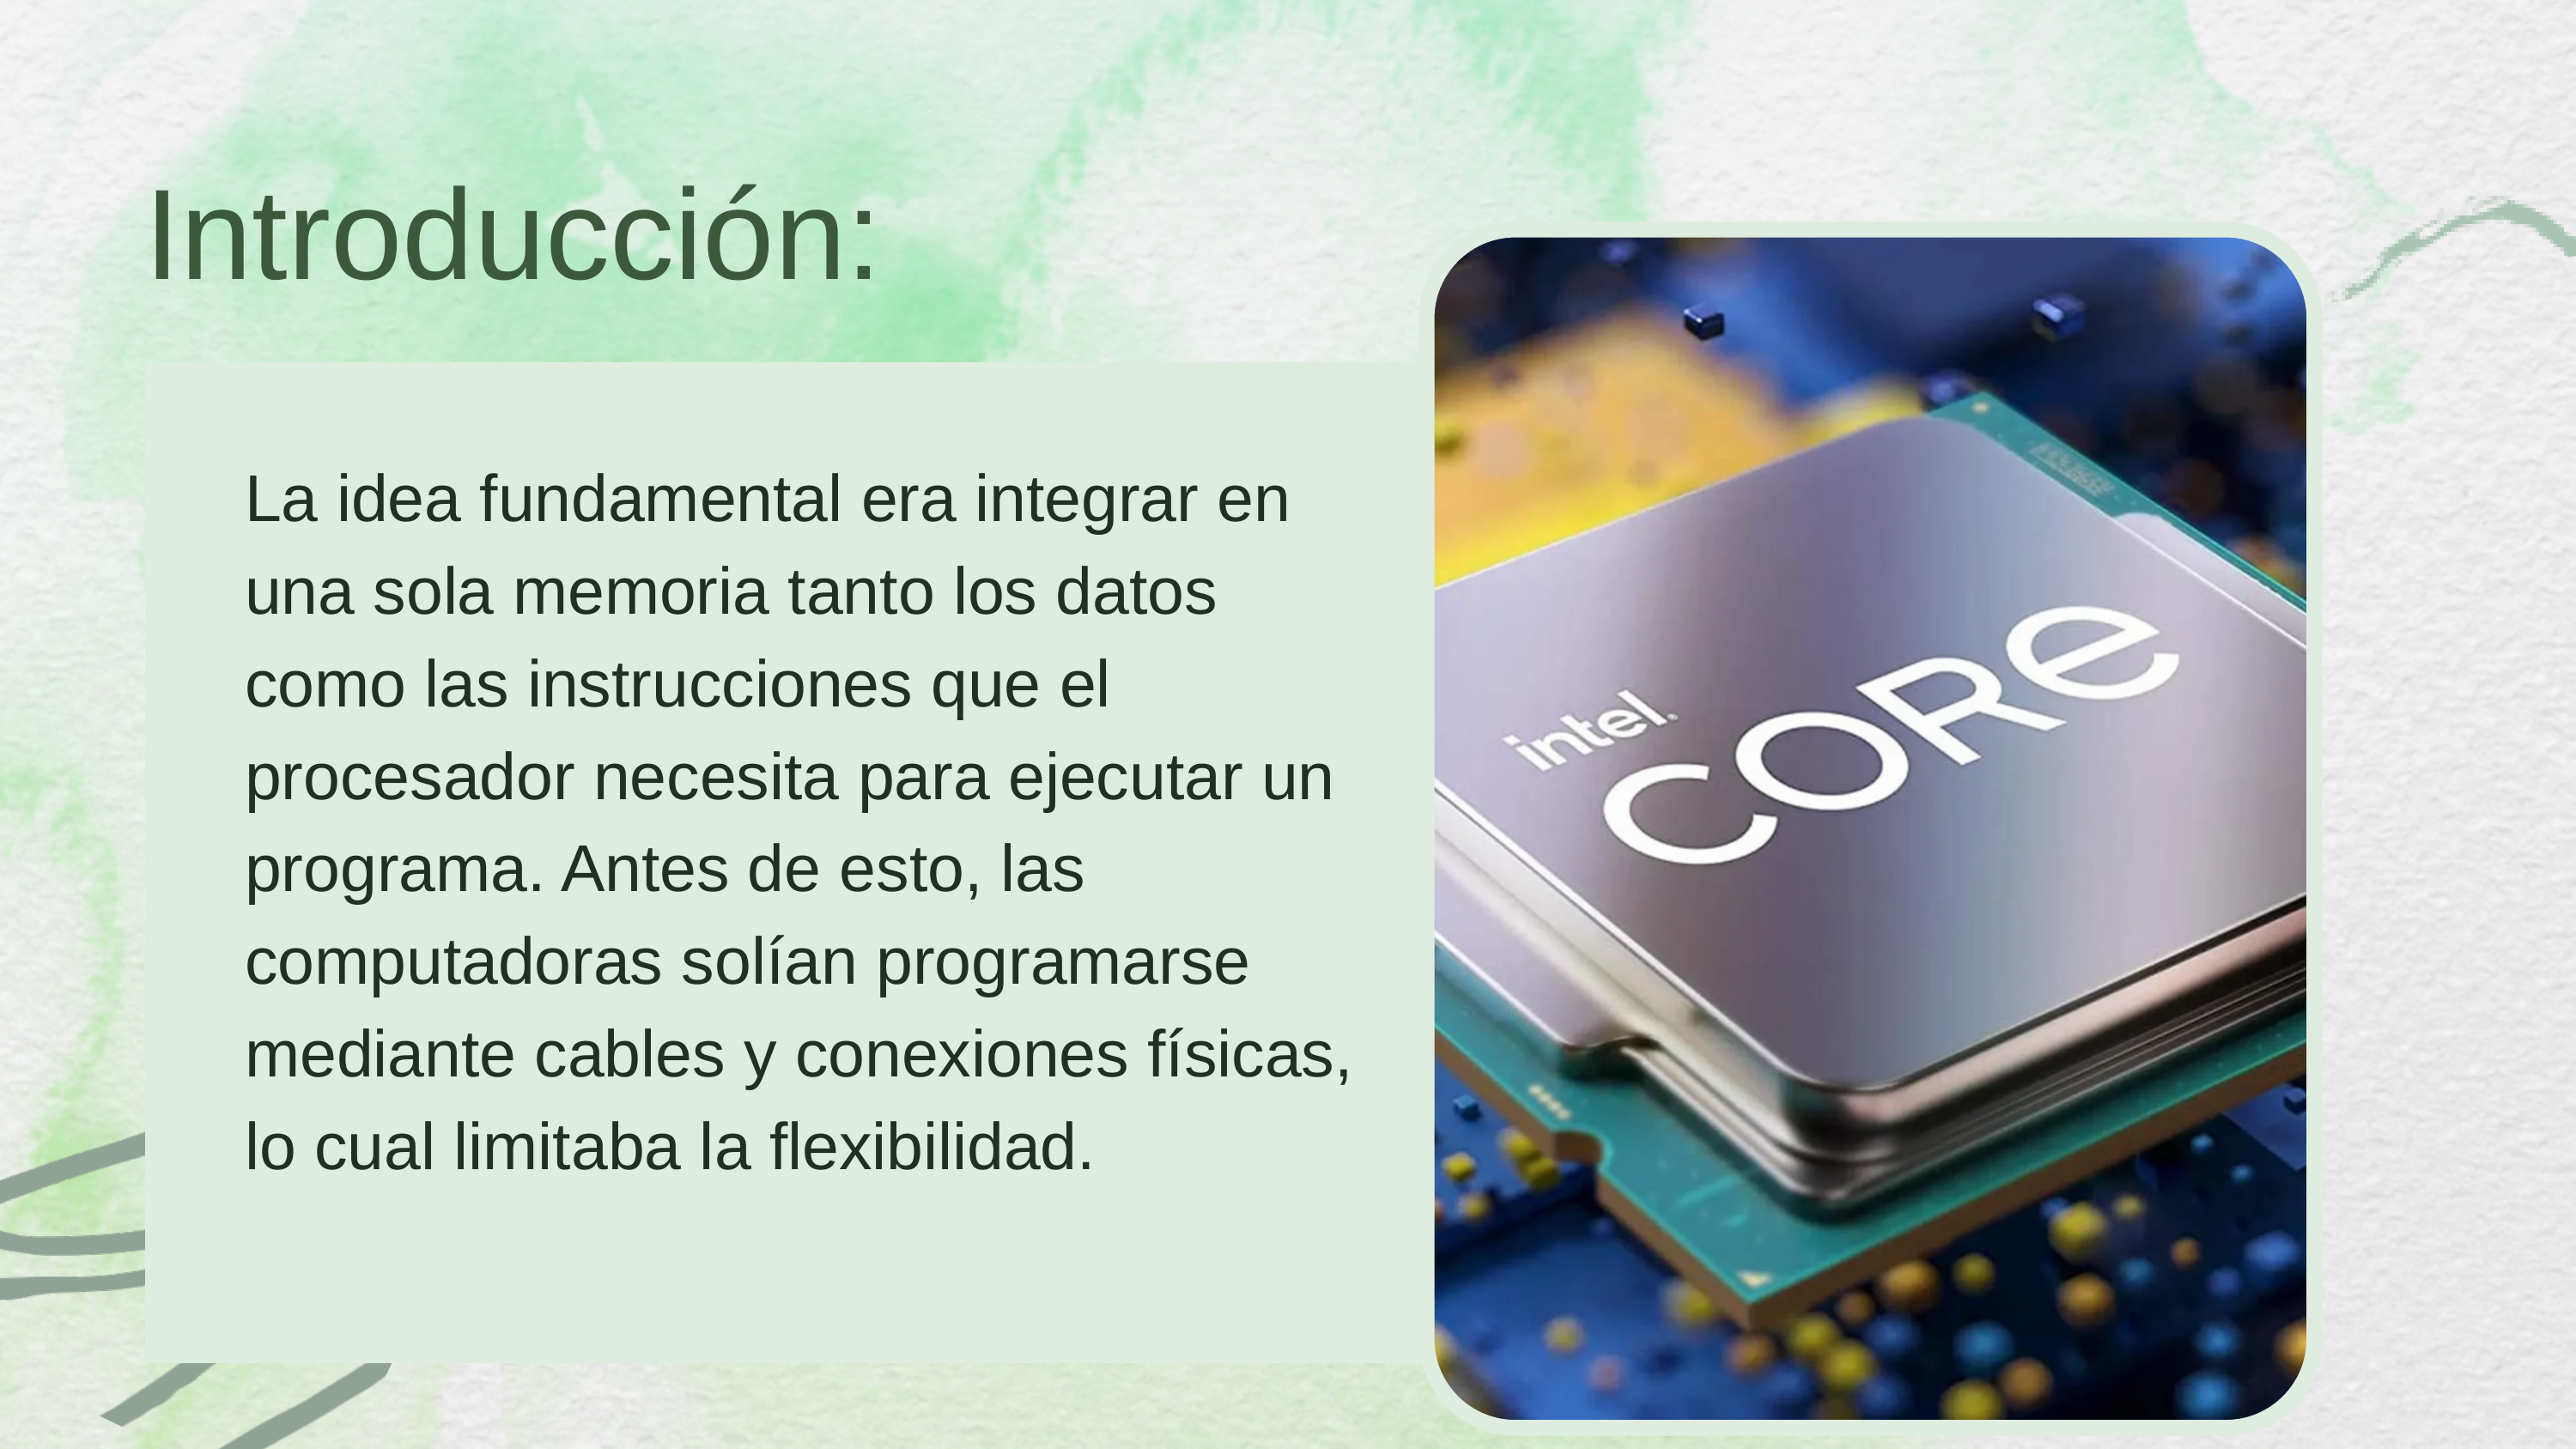

Introducción:

La idea fundamental era integrar en una sola memoria tanto los datos como las instrucciones que el procesador necesita para ejecutar un programa. Antes de esto, las computadoras solían programarse mediante cables y conexiones físicas, lo cual limitaba la flexibilidad.